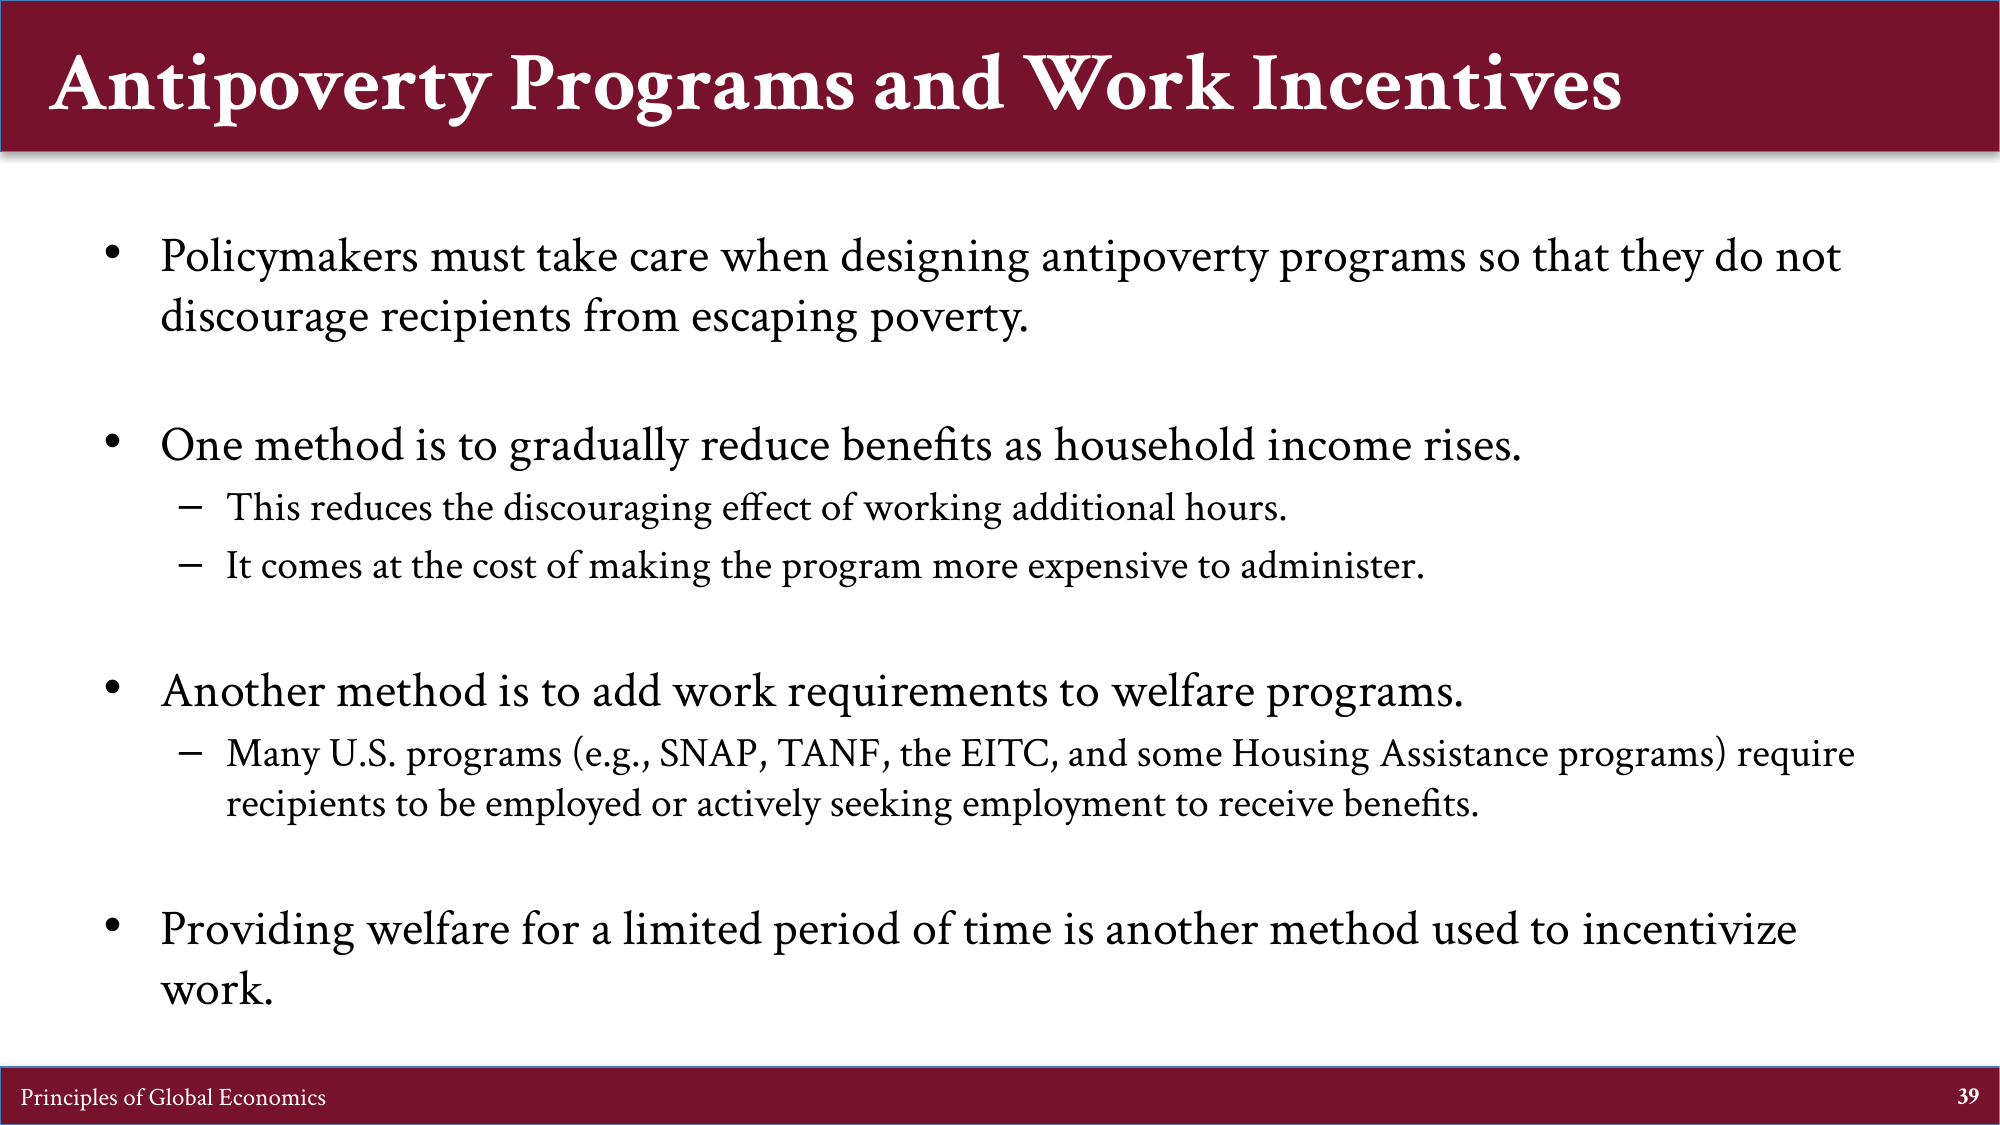

# Antipoverty Programs and Work Incentives
Policymakers must take care when designing antipoverty programs so that they do not discourage recipients from escaping poverty.

One method is to gradually reduce benefits as household income rises.
This reduces the discouraging effect of working additional hours.
It comes at the cost of making the program more expensive to administer.

Another method is to add work requirements to welfare programs.
Many U.S. programs (e.g., SNAP, TANF, the EITC, and some Housing Assistance programs) require recipients to be employed or actively seeking employment to receive benefits.

Providing welfare for a limited period of time is another method used to incentivize work.

 Principles of Global Economics
39